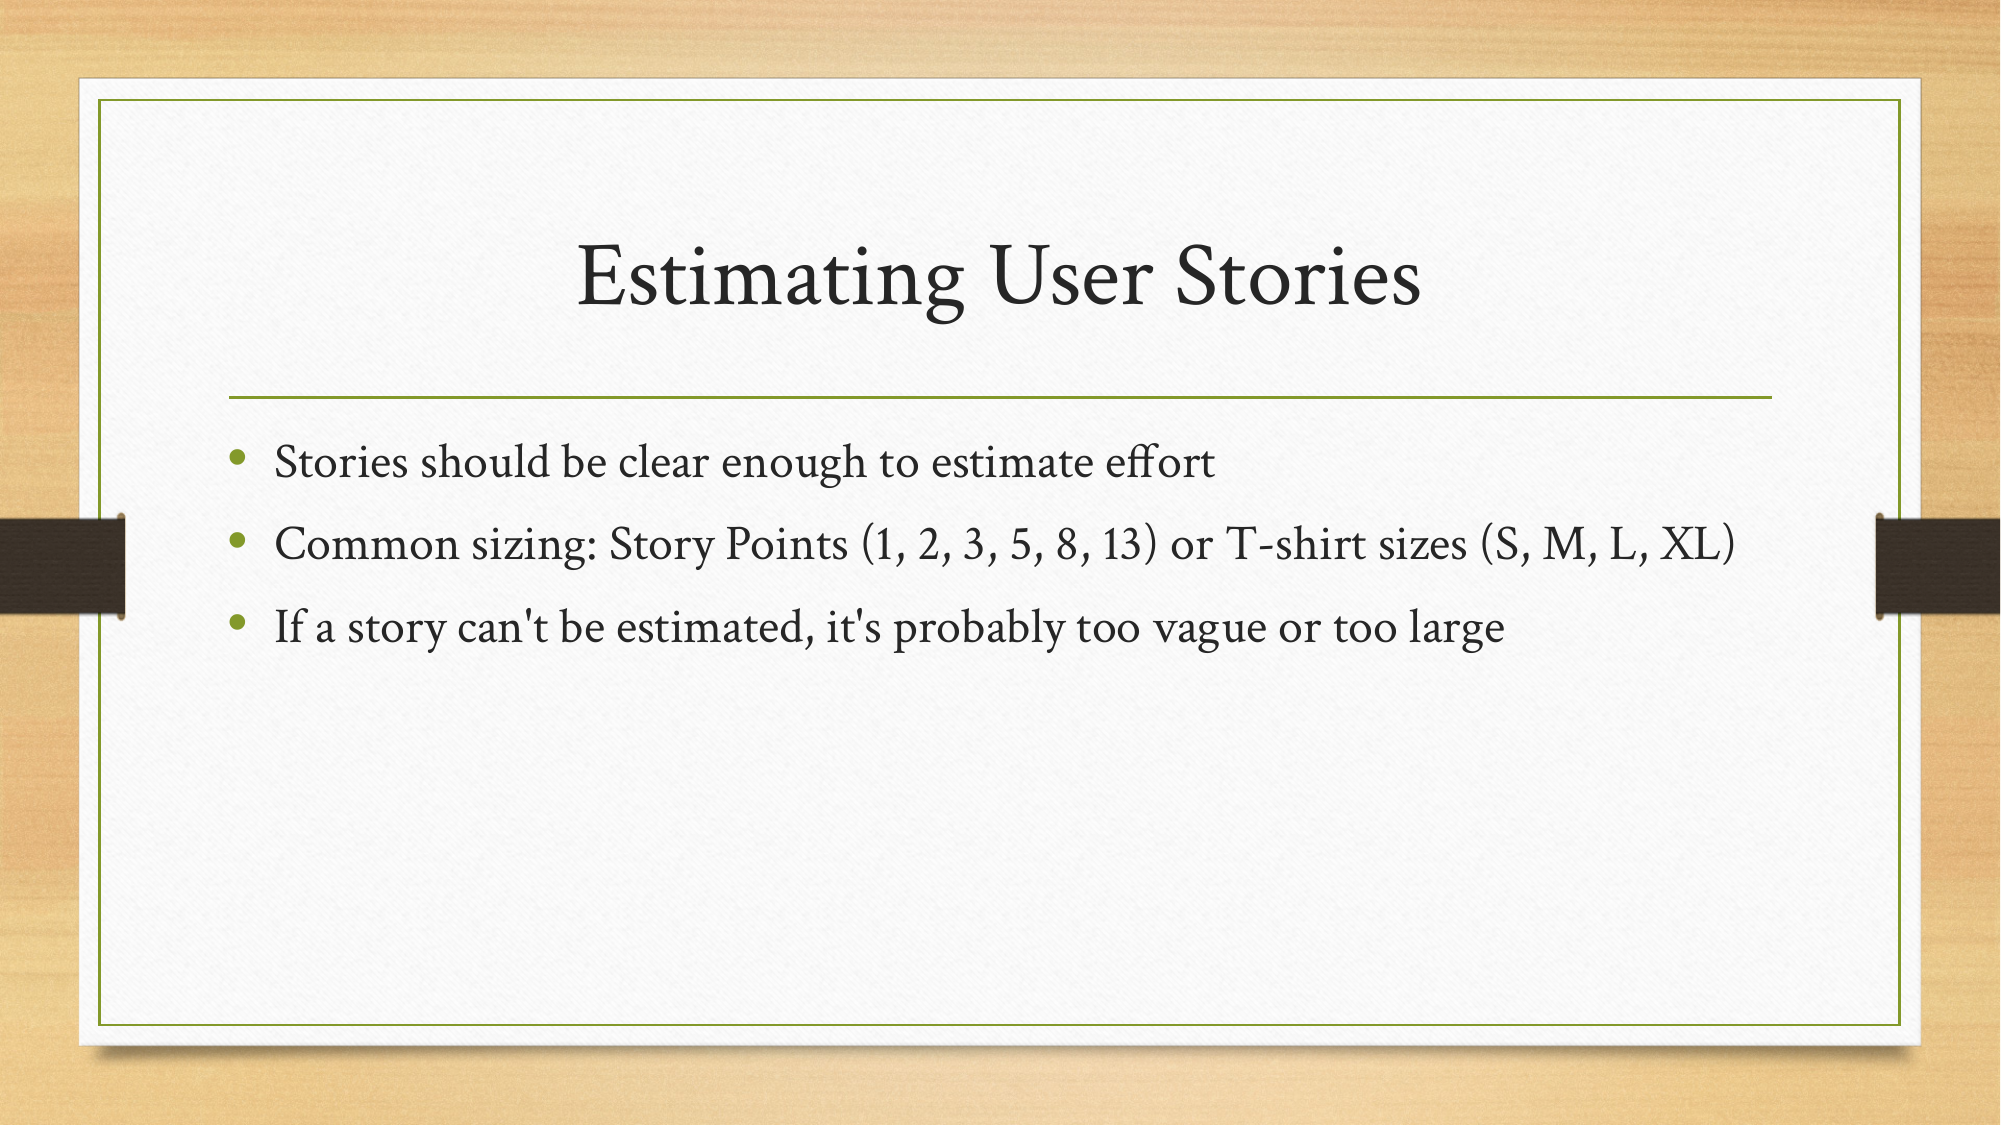

# Estimating User Stories
Stories should be clear enough to estimate effort
Common sizing: Story Points (1, 2, 3, 5, 8, 13) or T-shirt sizes (S, M, L, XL)
If a story can't be estimated, it's probably too vague or too large